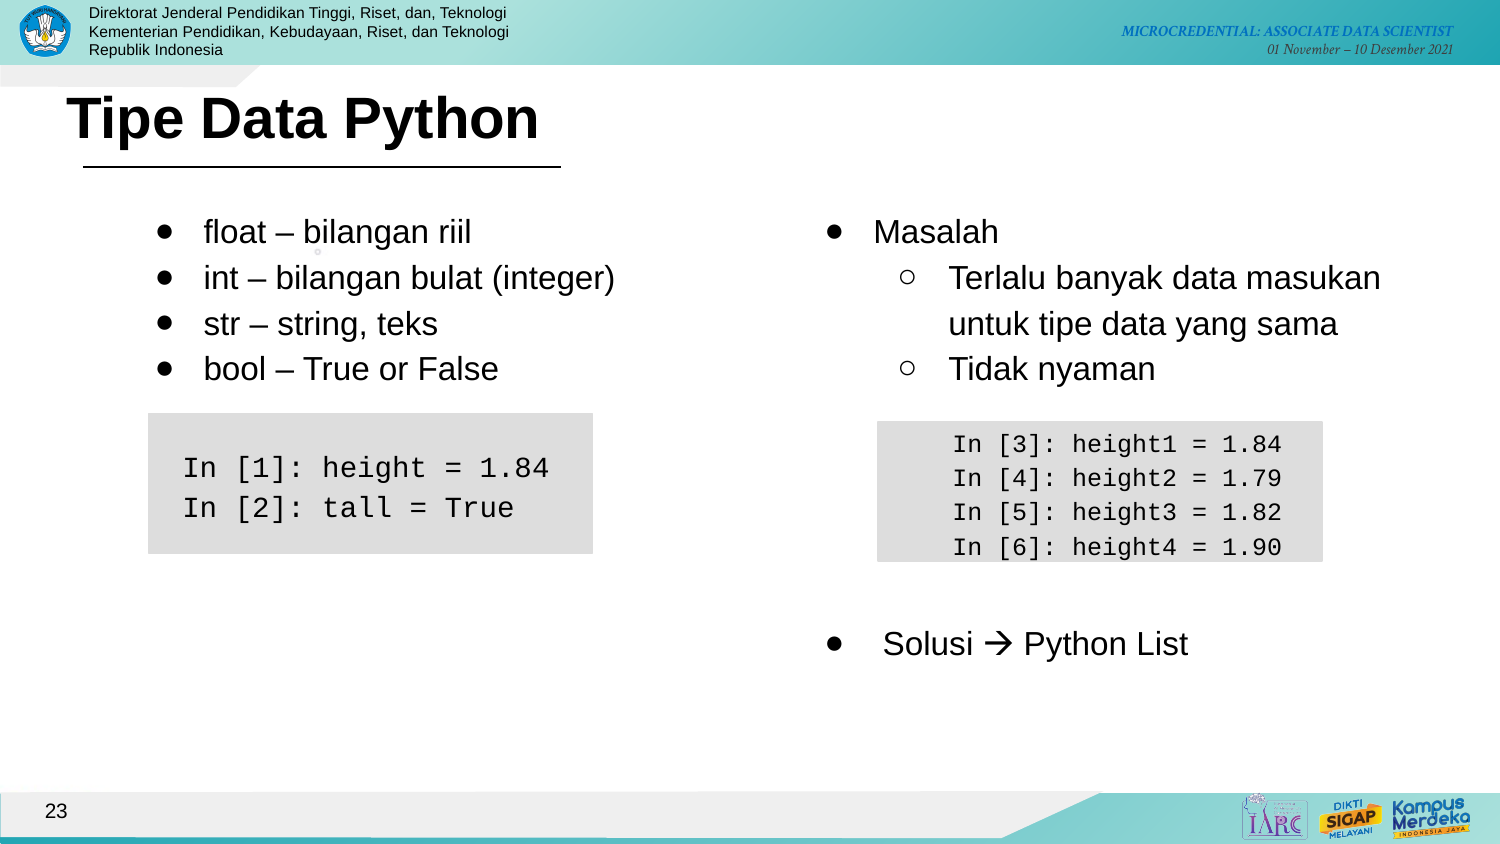

# Tipe Data Python
float – bilangan riil
int – bilangan bulat (integer)
str – string, teks
bool – True or False
Masalah
Terlalu banyak data masukan untuk tipe data yang sama
Tidak nyaman

Solusi 🡪 Python List
In [1]: height = 1.84
In [2]: tall = True
In [3]: height1 = 1.84
In [4]: height2 = 1.79
In [5]: height3 = 1.82
In [6]: height4 = 1.90
23